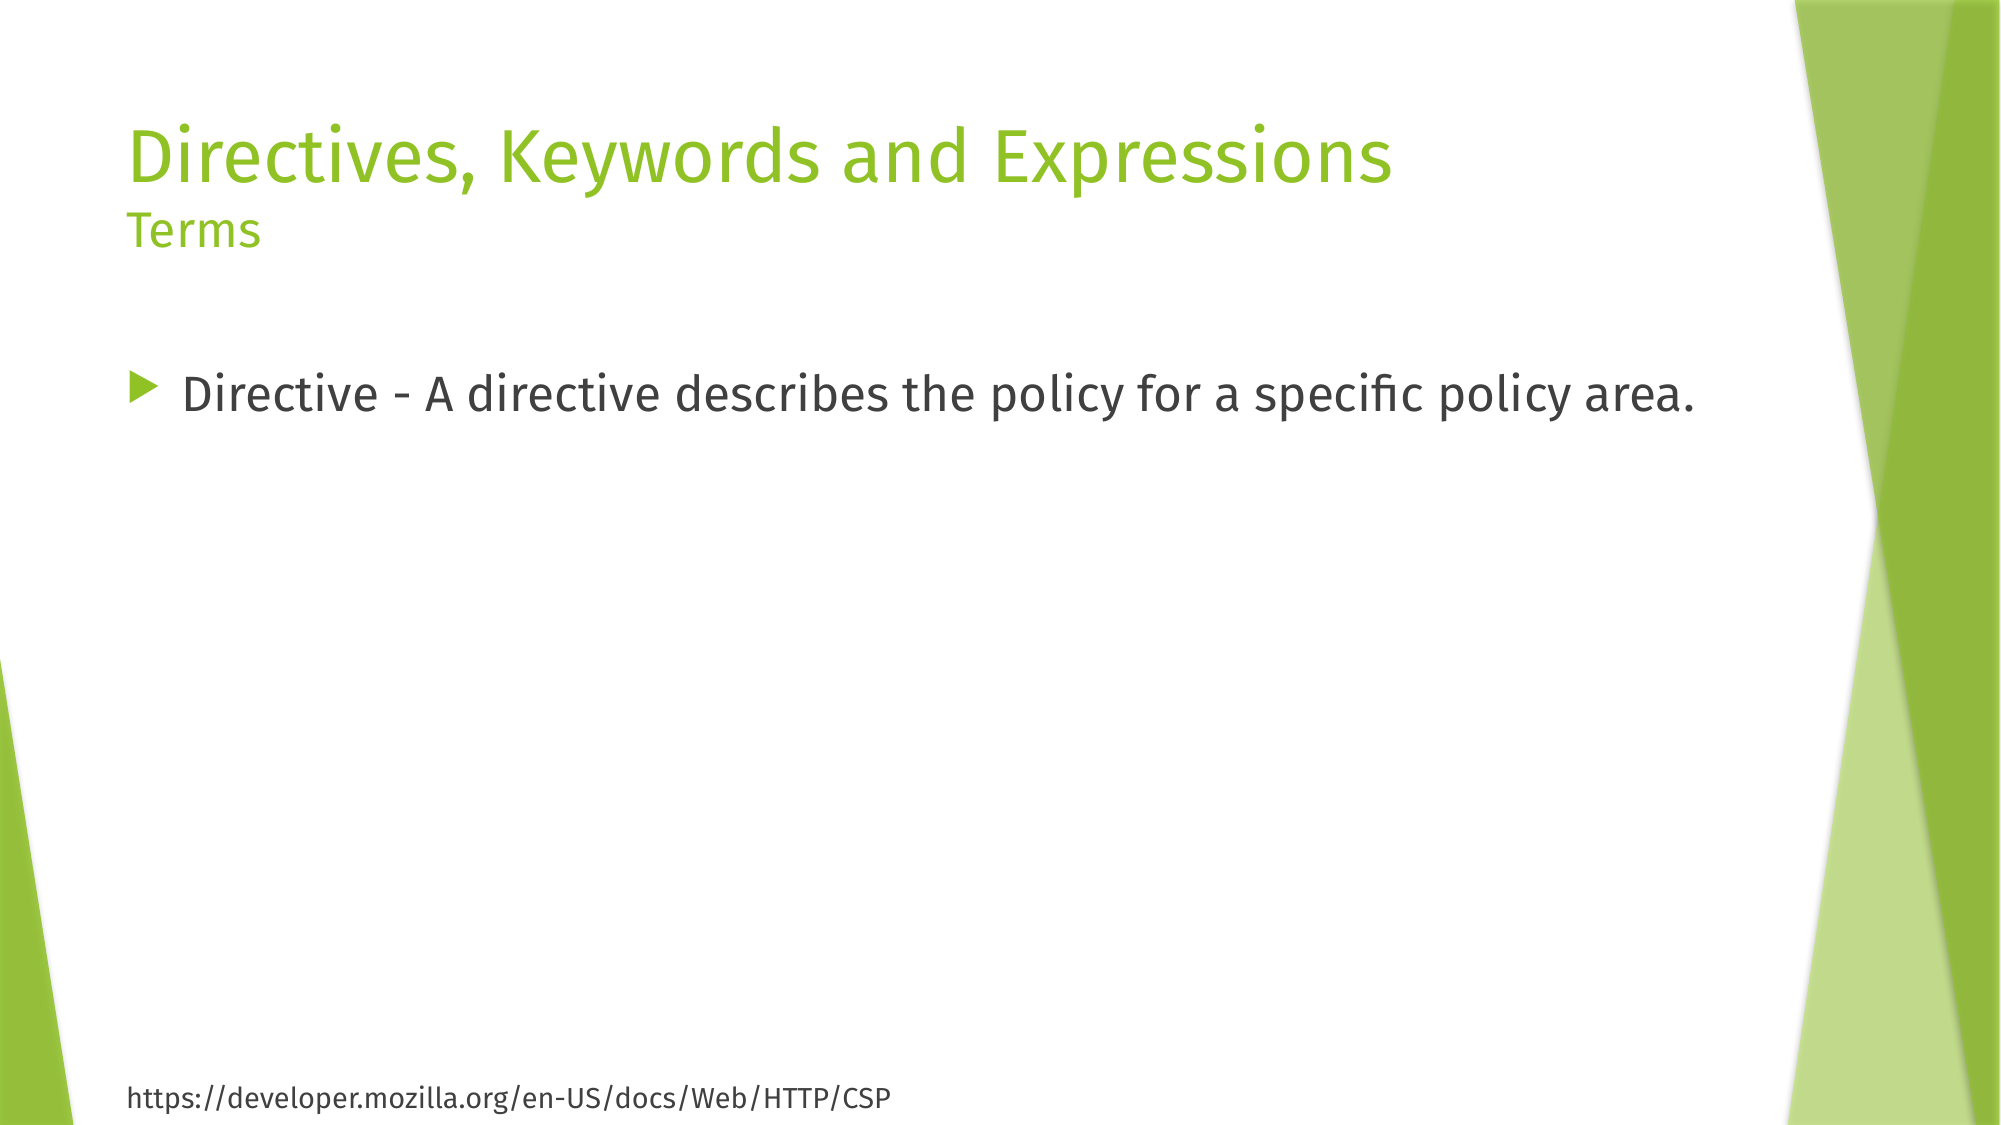

# Directives, Keywords and Expressions Terms
Directive - A directive describes the policy for a specific policy area.

https://developer.mozilla.org/en-US/docs/Web/HTTP/CSP